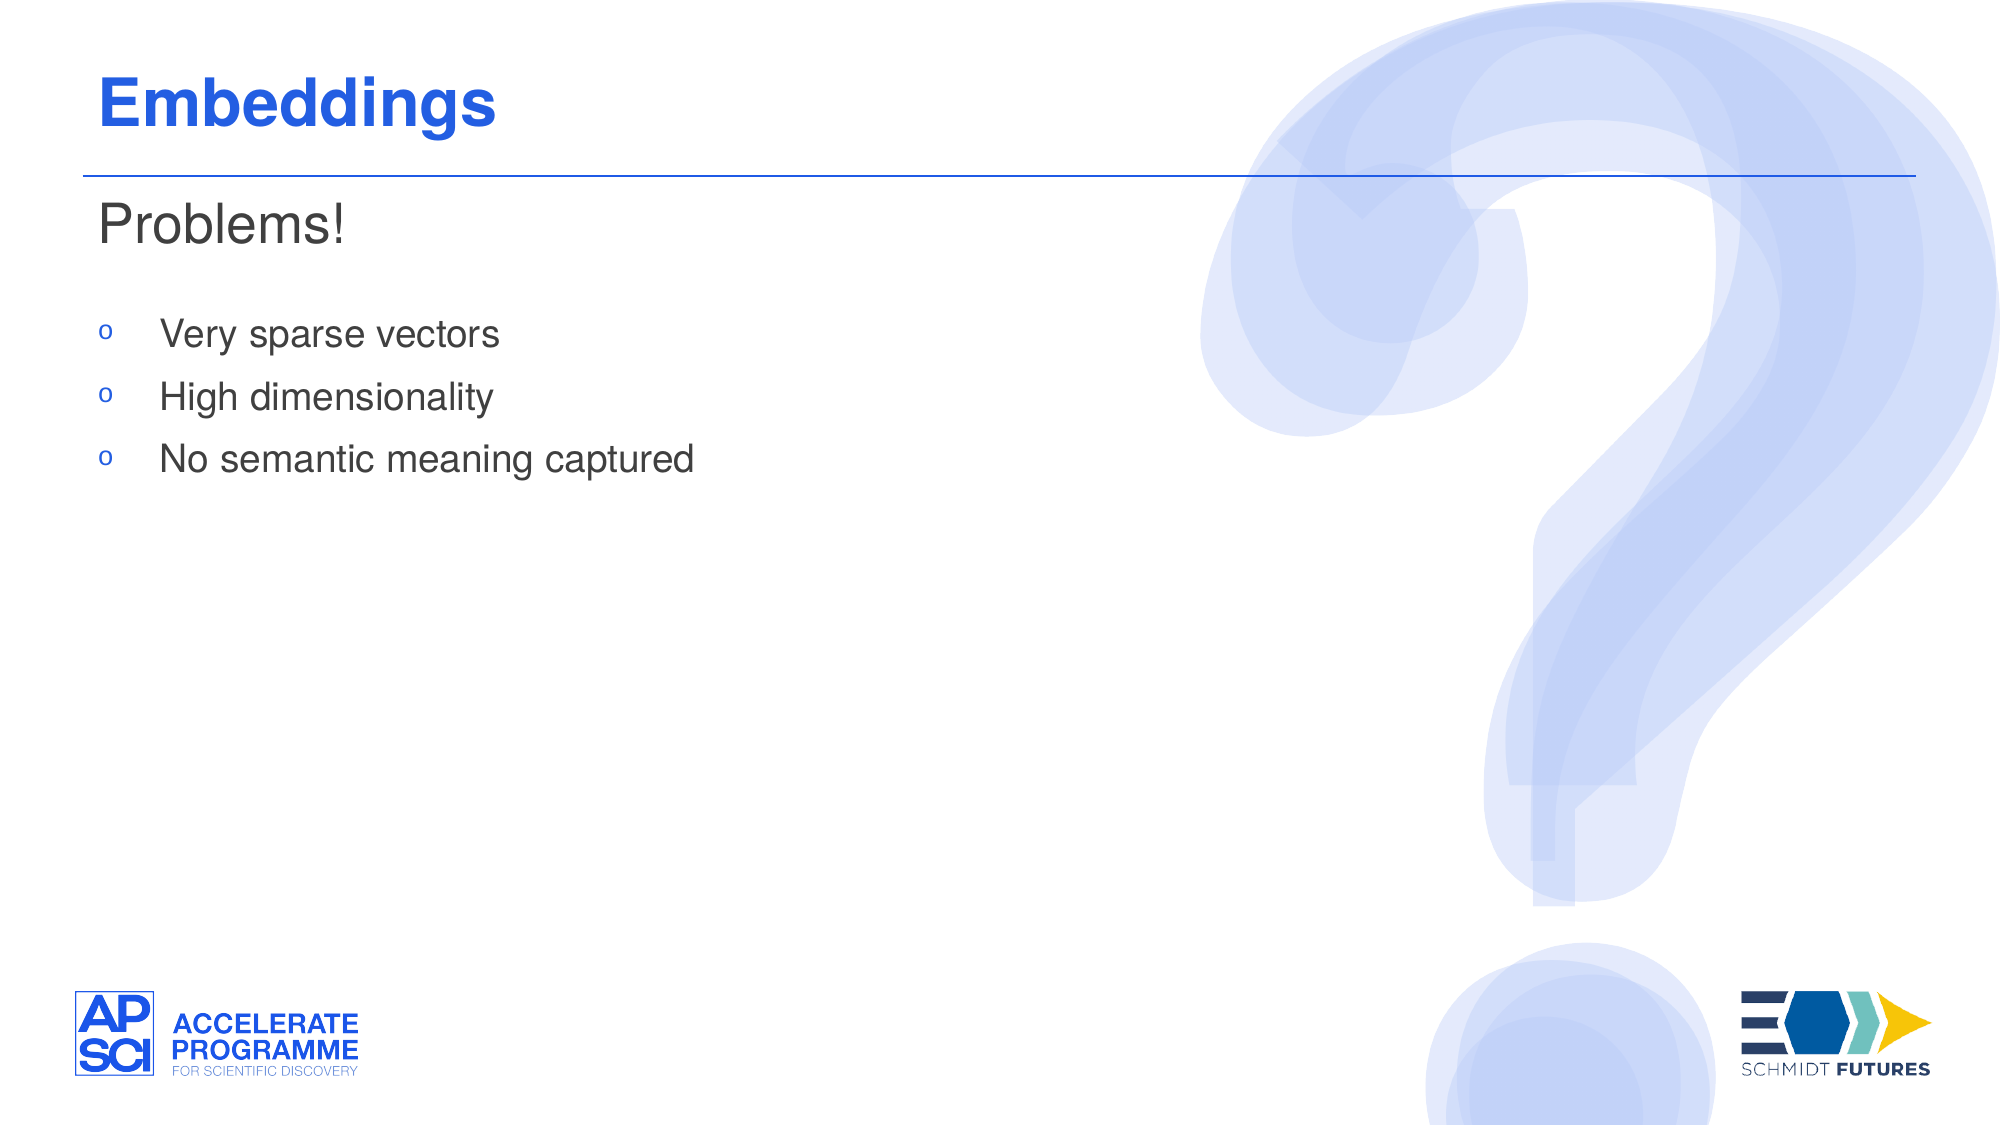

Embeddings
Problems!
Very sparse vectors
High dimensionality
No semantic meaning captured